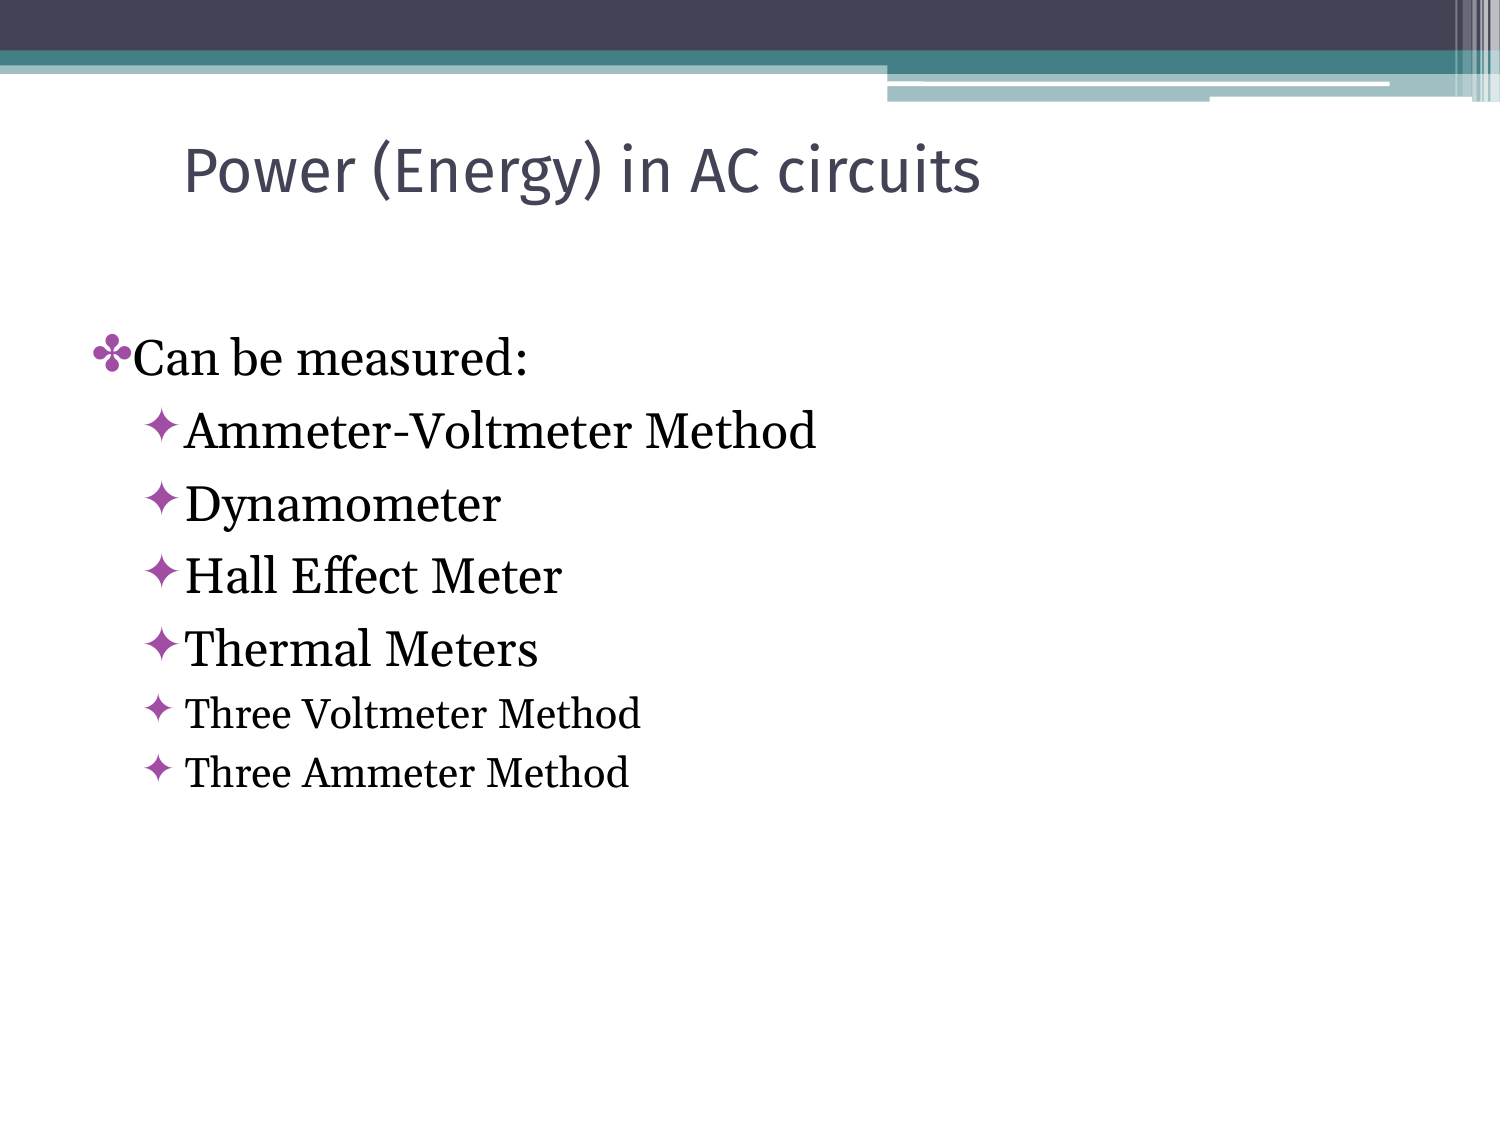

# Power (Energy) in AC circuits
Can be measured:
Ammeter-Voltmeter Method
Dynamometer
Hall Effect Meter
Thermal Meters
Three Voltmeter Method
Three Ammeter Method